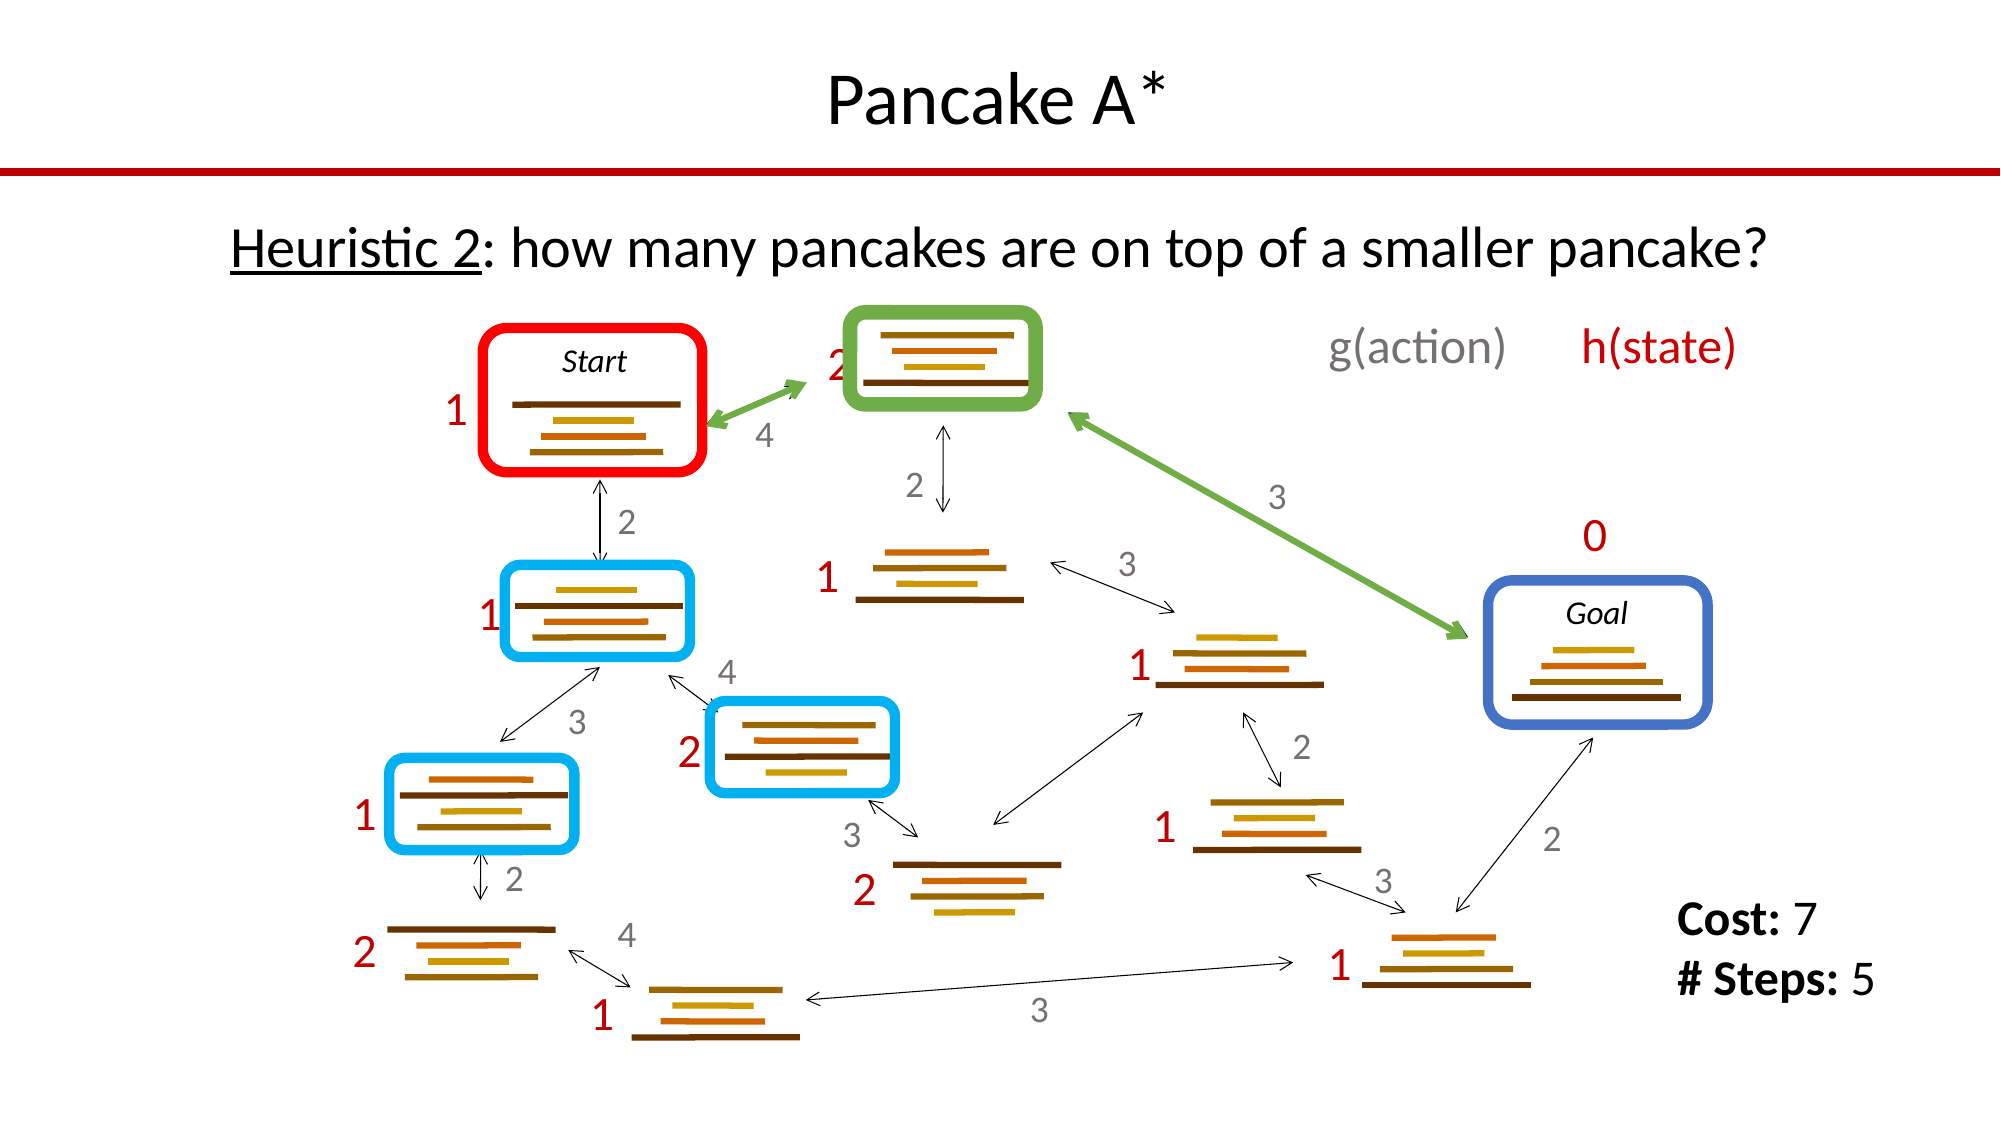

# Pancake A*
Heuristic 2: how many pancakes are on top of a smaller pancake?
h(state)
g(action)

2
1
0
1
1
1
2
1
1
2
2
1
1

Start
4
2
3
2
3

Goal
4
3

2

3
2
2
3
Cost: 7
# Steps: 5
4
3